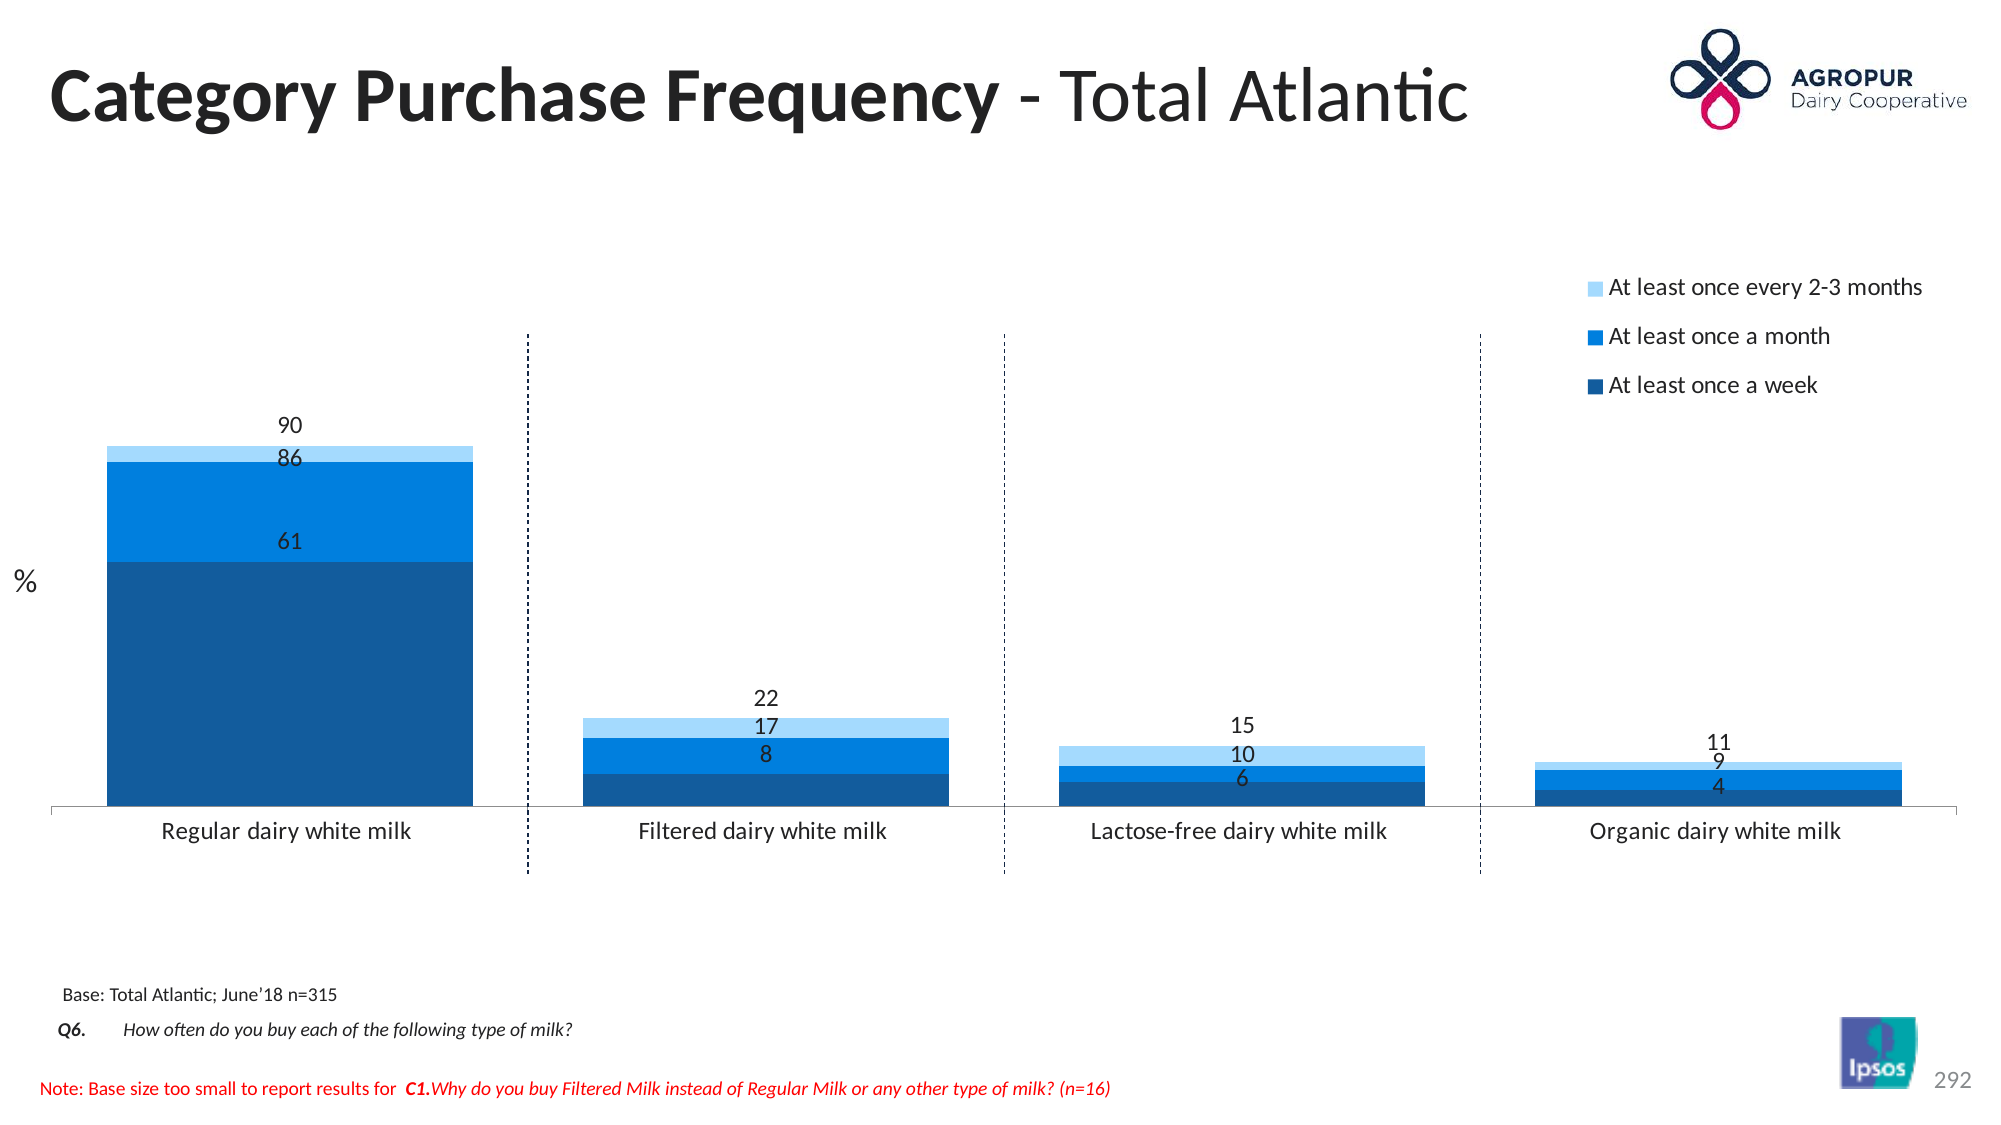

# Category Purchase Frequency - Total Atlantic

### Chart

| Category | At least once every 2-3 months | At least once a month | At least once a week |
|---|---|---|---|
| Regular dairy white milk  | 90.0 | 86.0 | 61.0 |
| Filtered dairy white milk  | 22.0 | 17.0 | 8.0 |
| Lactose-free dairy white milk  | 15.0 | 10.0 | 6.0 |
| Organic dairy white milk  | 11.0 | 9.0 | 4.0 |
%
Base: Total Atlantic; June’18 n=315
Q6.	How often do you buy each of the following type of milk?
Note: Base size too small to report results for  C1.Why do you buy Filtered Milk instead of Regular Milk or any other type of milk? (n=16)